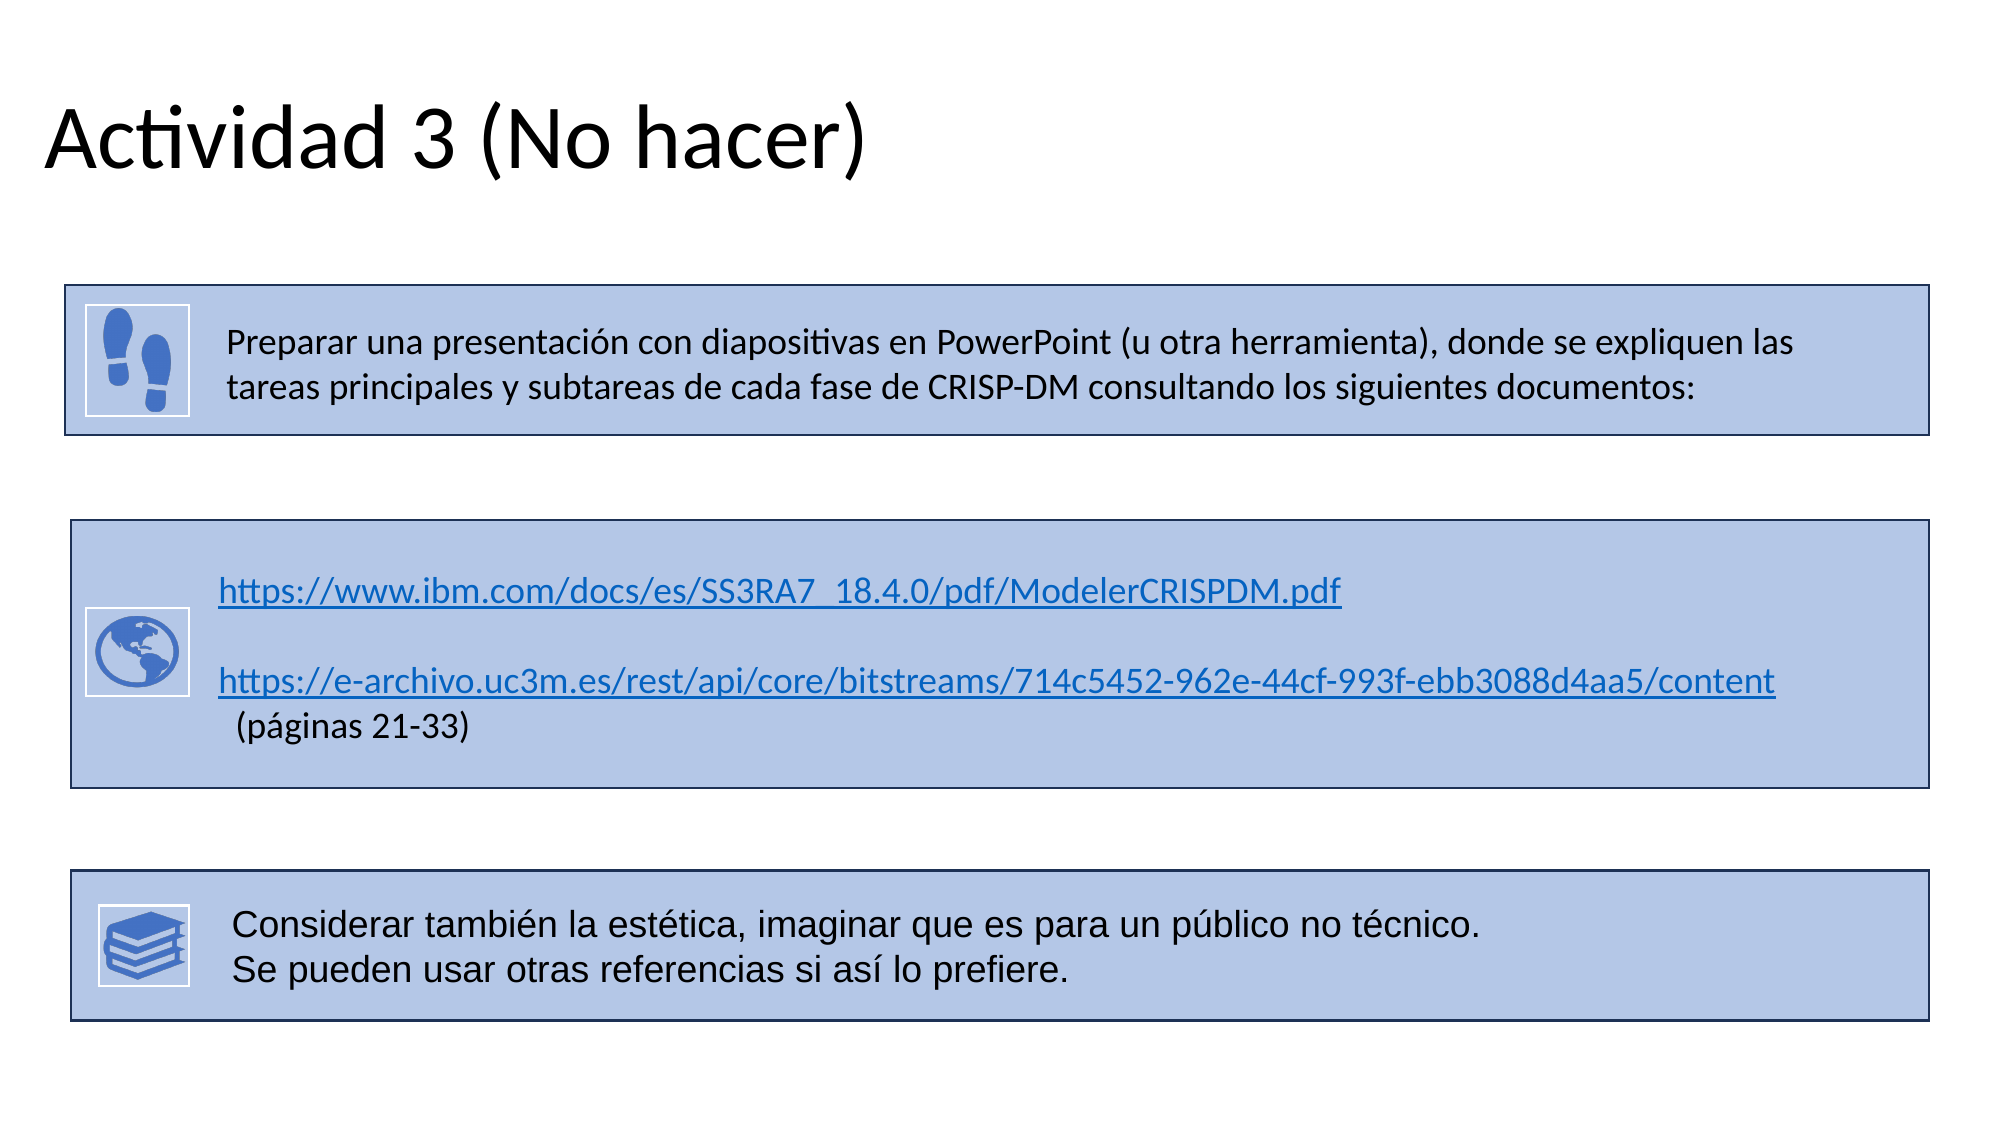

# Actividad 3 (No hacer)

Preparar una presentación con diapositivas en PowerPoint (u otra herramienta), donde se expliquen las tareas principales y subtareas de cada fase de CRISP-DM consultando los siguientes documentos:

https://www.ibm.com/docs/es/SS3RA7_18.4.0/pdf/ModelerCRISPDM.pdf

https://e-archivo.uc3m.es/rest/api/core/bitstreams/714c5452-962e-44cf-993f-ebb3088d4aa5/content
  (páginas 21-33)

Considerar también la estética, imaginar que es para un público no técnico.
Se pueden usar otras referencias si así lo prefiere.